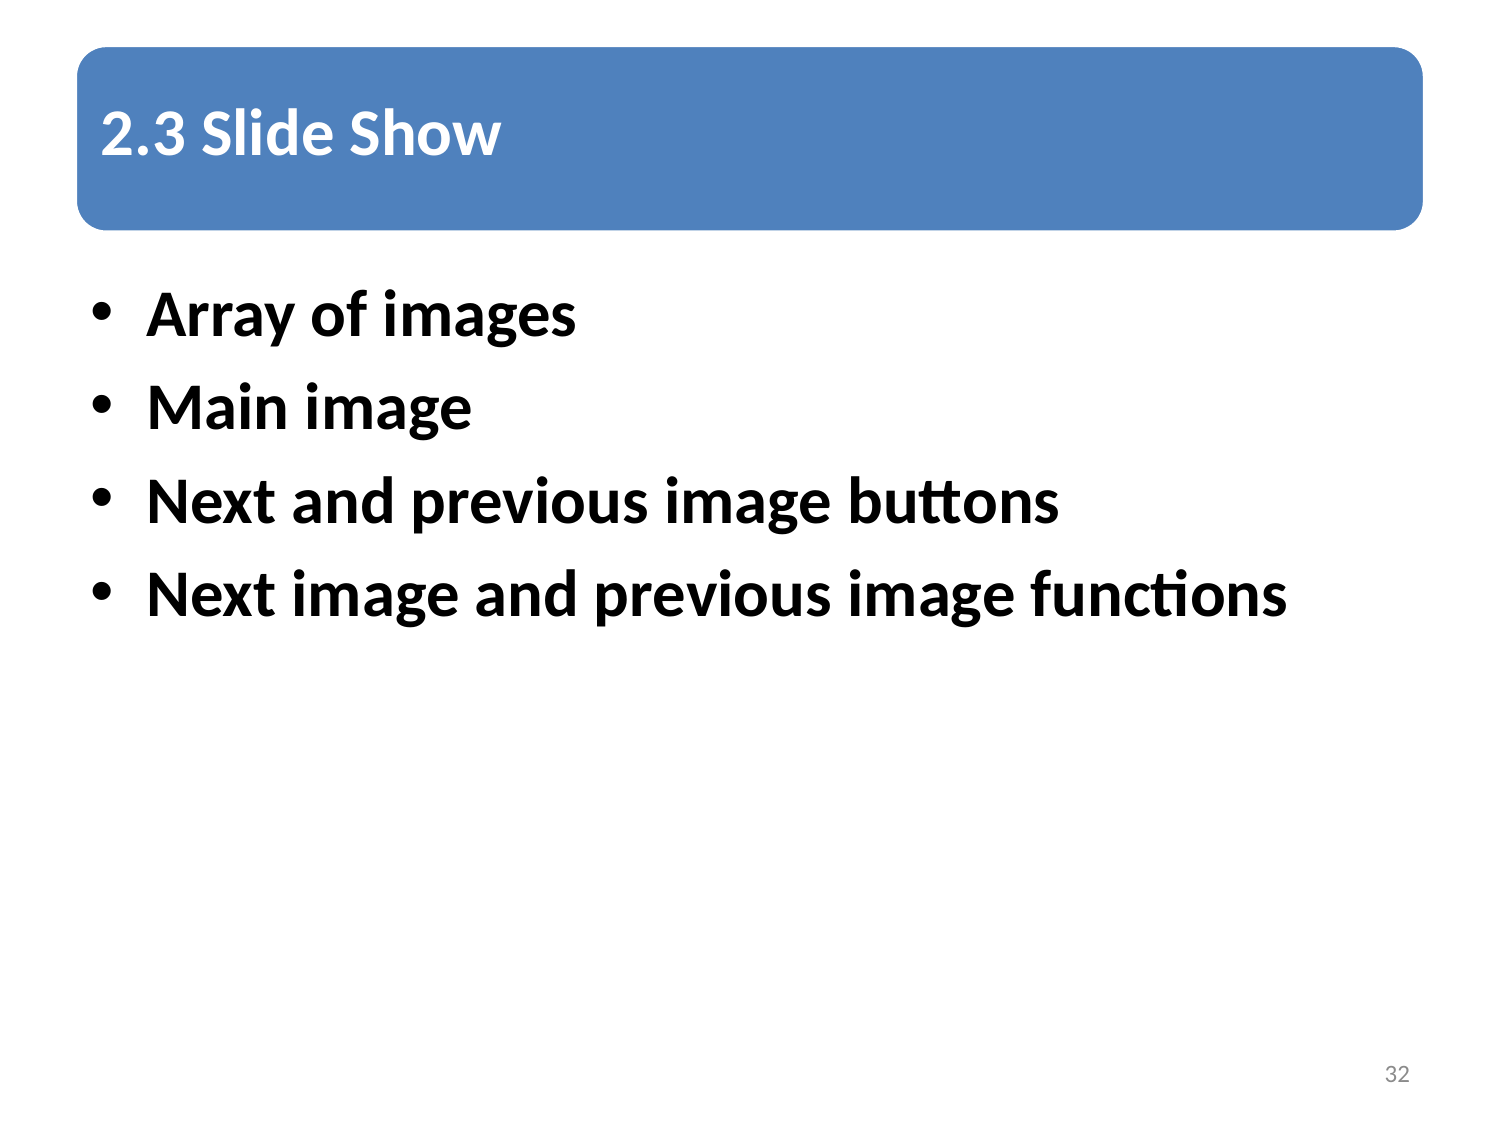

2.3 Slide Show
Array of images
Main image
Next and previous image buttons
Next image and previous image functions
32